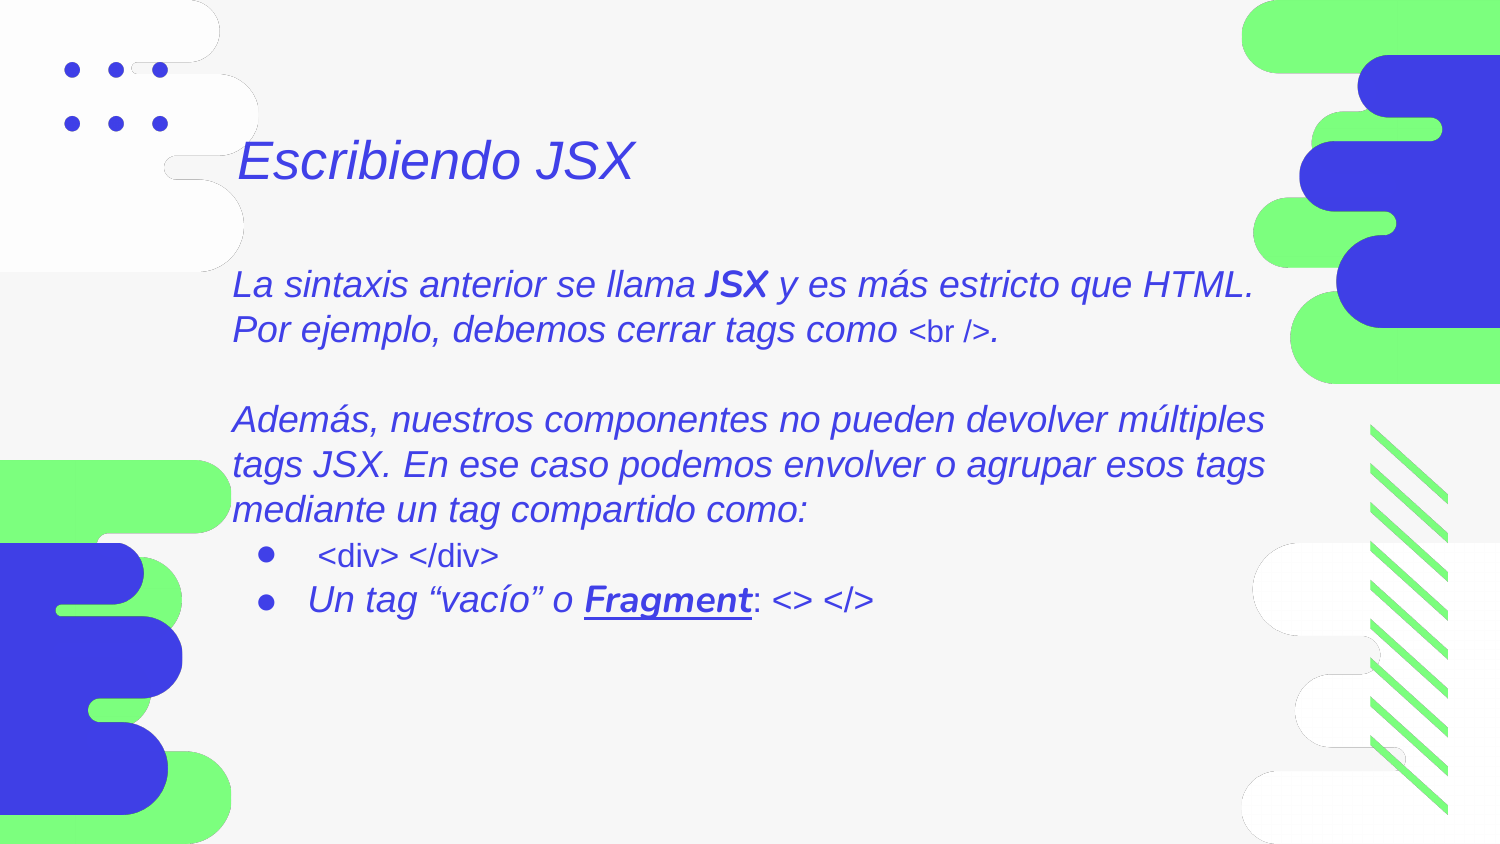

Escribiendo JSX
La sintaxis anterior se llama JSX y es más estricto que HTML.
Por ejemplo, debemos cerrar tags como <br />.

Además, nuestros componentes no pueden devolver múltiples tags JSX. En ese caso podemos envolver o agrupar esos tags mediante un tag compartido como:
 <div> </div>
Un tag “vacío” o Fragment: <> </>